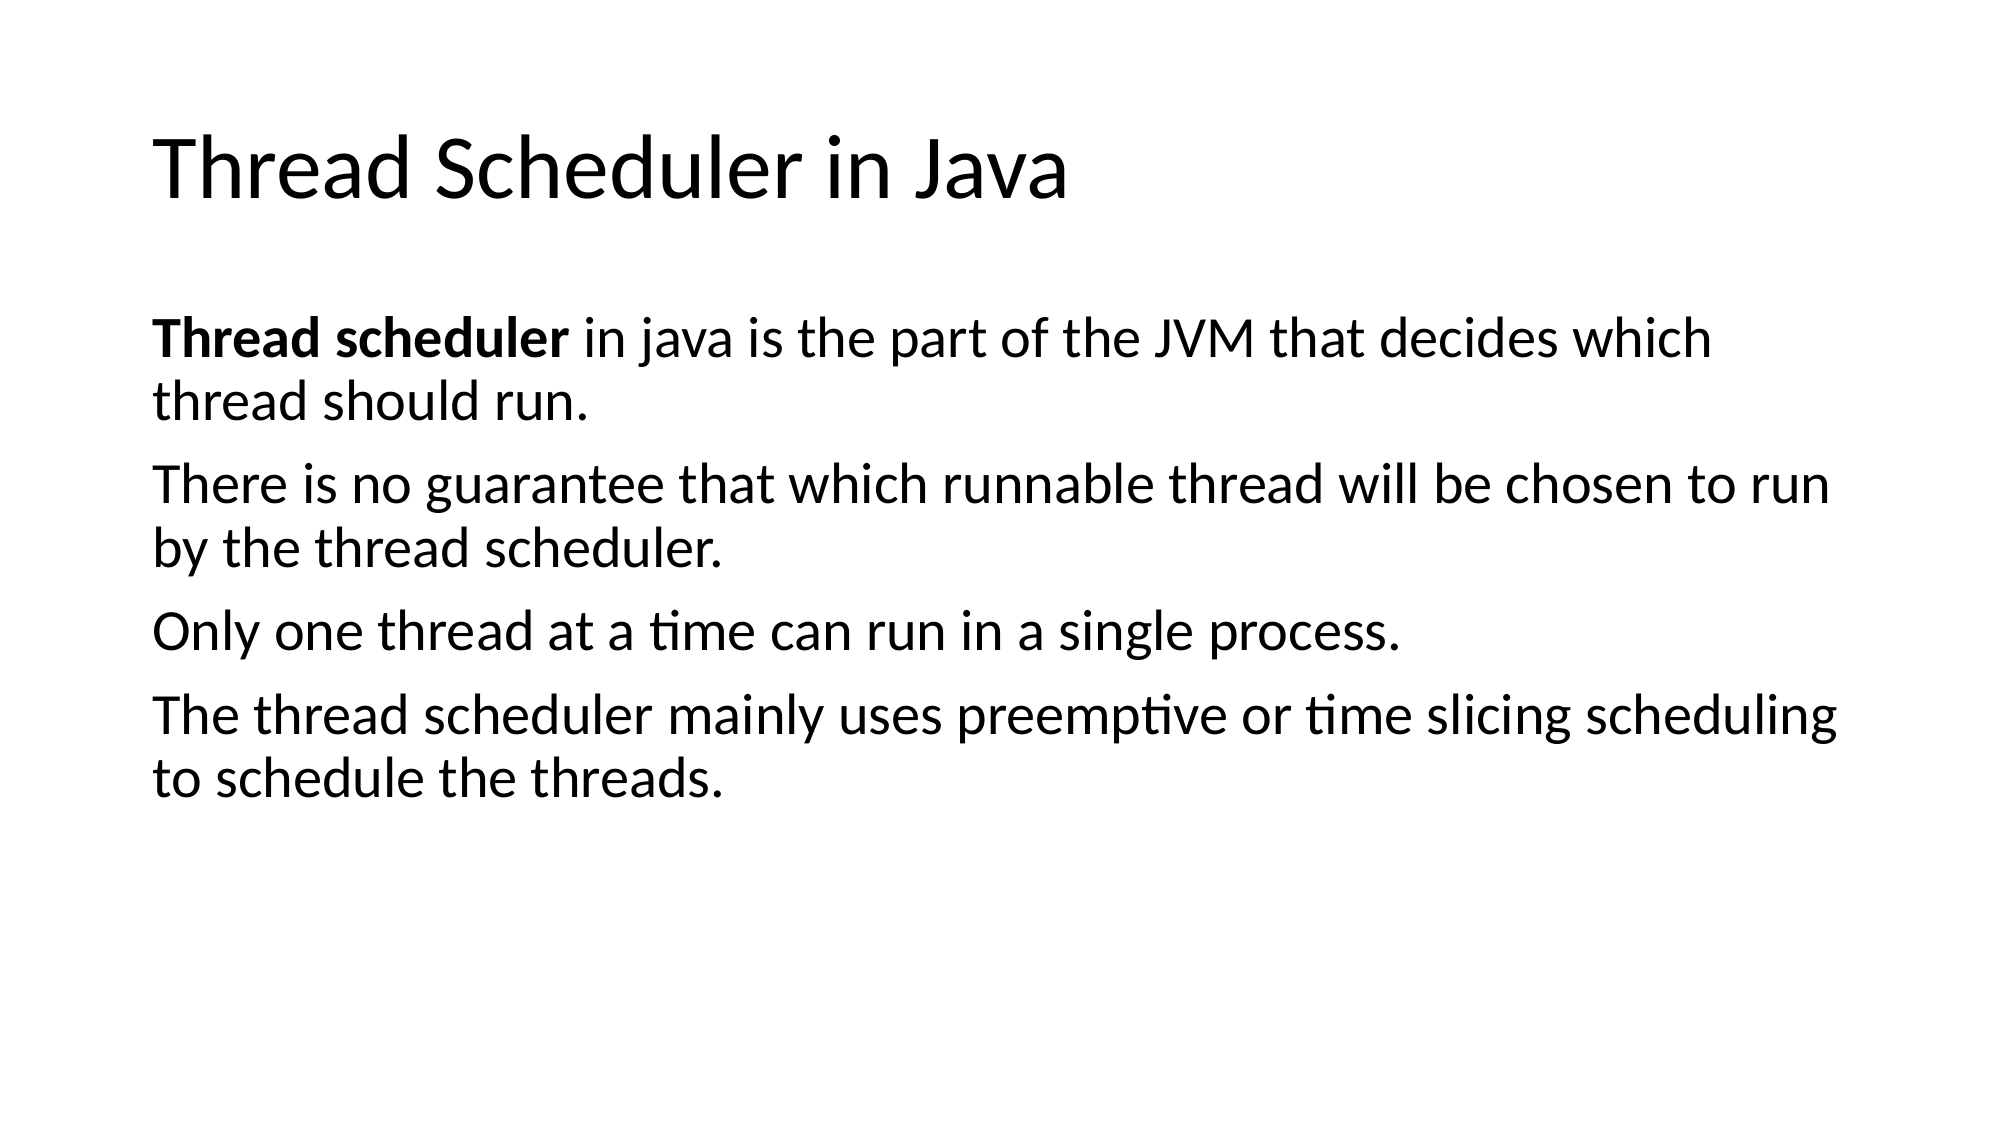

# Thread Scheduler in Java
Thread scheduler in java is the part of the JVM that decides which thread should run.
There is no guarantee that which runnable thread will be chosen to run by the thread scheduler.
Only one thread at a time can run in a single process.
The thread scheduler mainly uses preemptive or time slicing scheduling to schedule the threads.